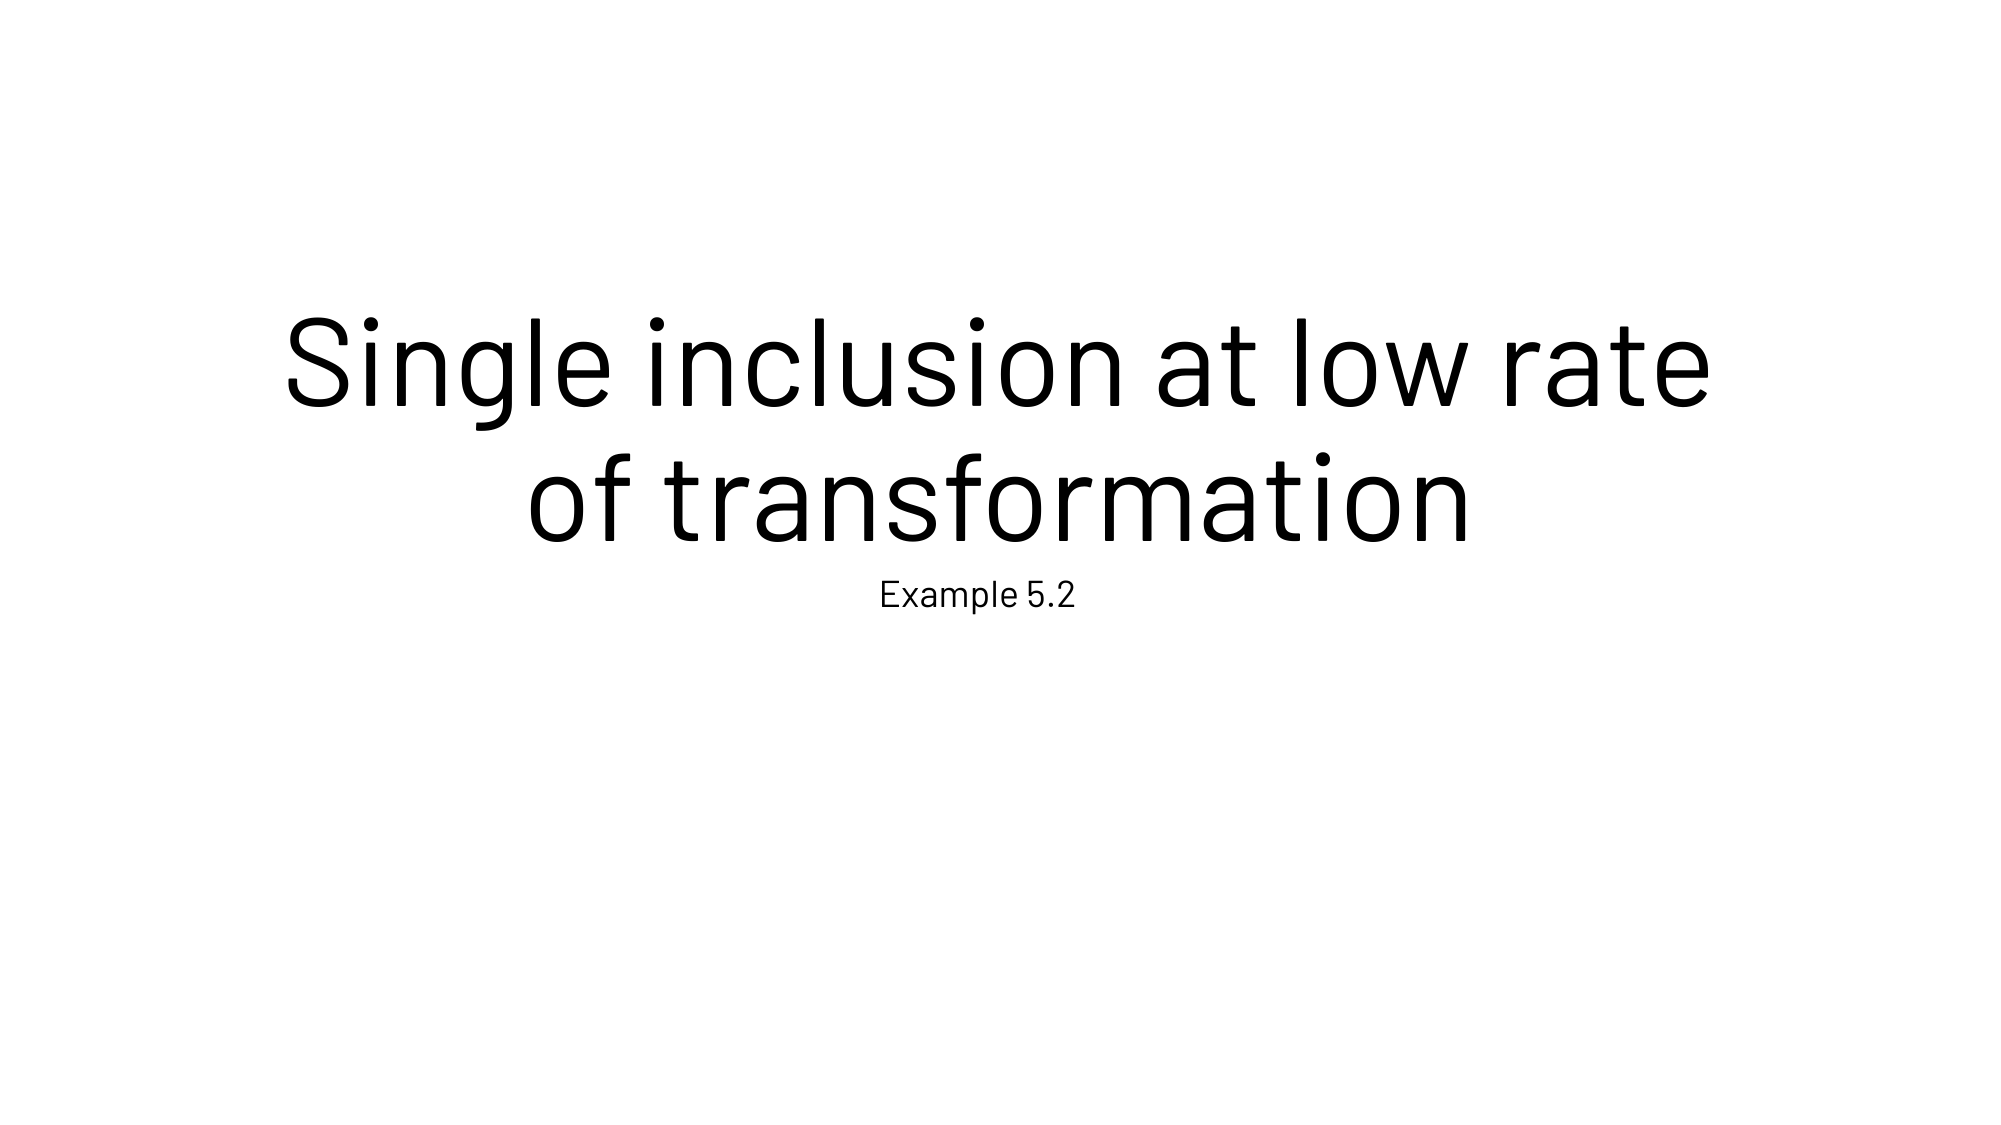

# Single inclusion at low rate of transformation
Example 5.2